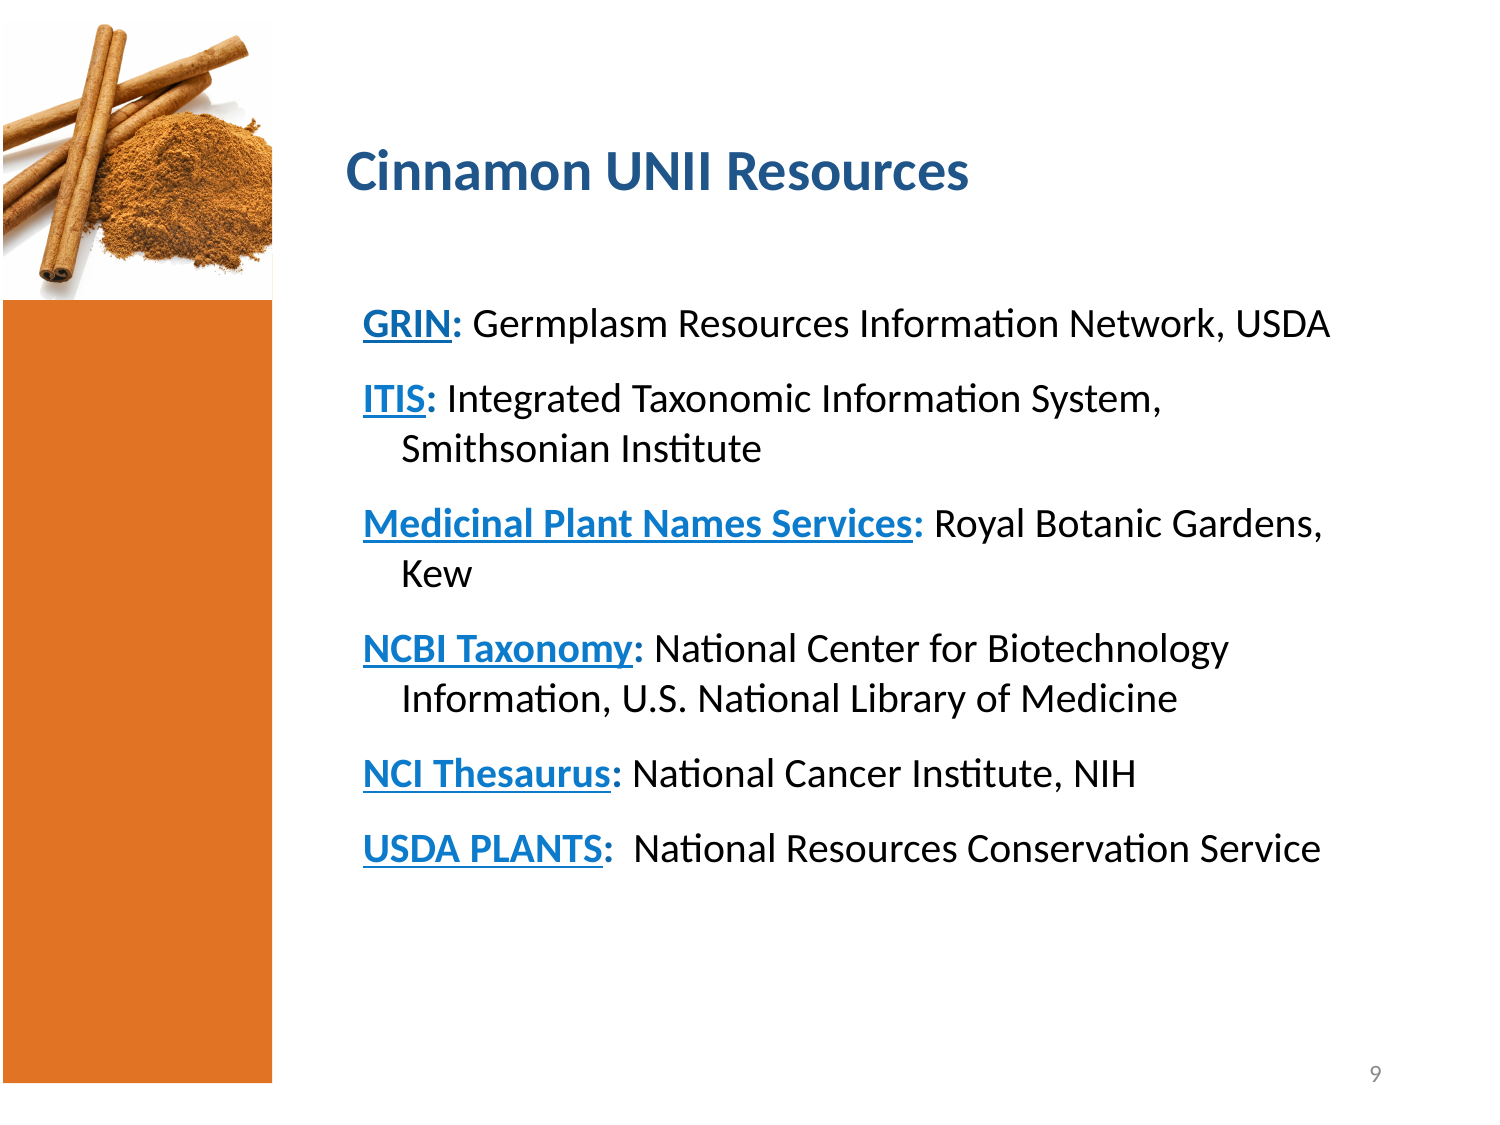

# Cinnamon UNII Resources
GRIN: Germplasm Resources Information Network, USDA
ITIS: Integrated Taxonomic Information System, Smithsonian Institute
Medicinal Plant Names Services: Royal Botanic Gardens, Kew
NCBI Taxonomy: National Center for Biotechnology Information, U.S. National Library of Medicine
NCI Thesaurus: National Cancer Institute, NIH
USDA PLANTS:  National Resources Conservation Service

9